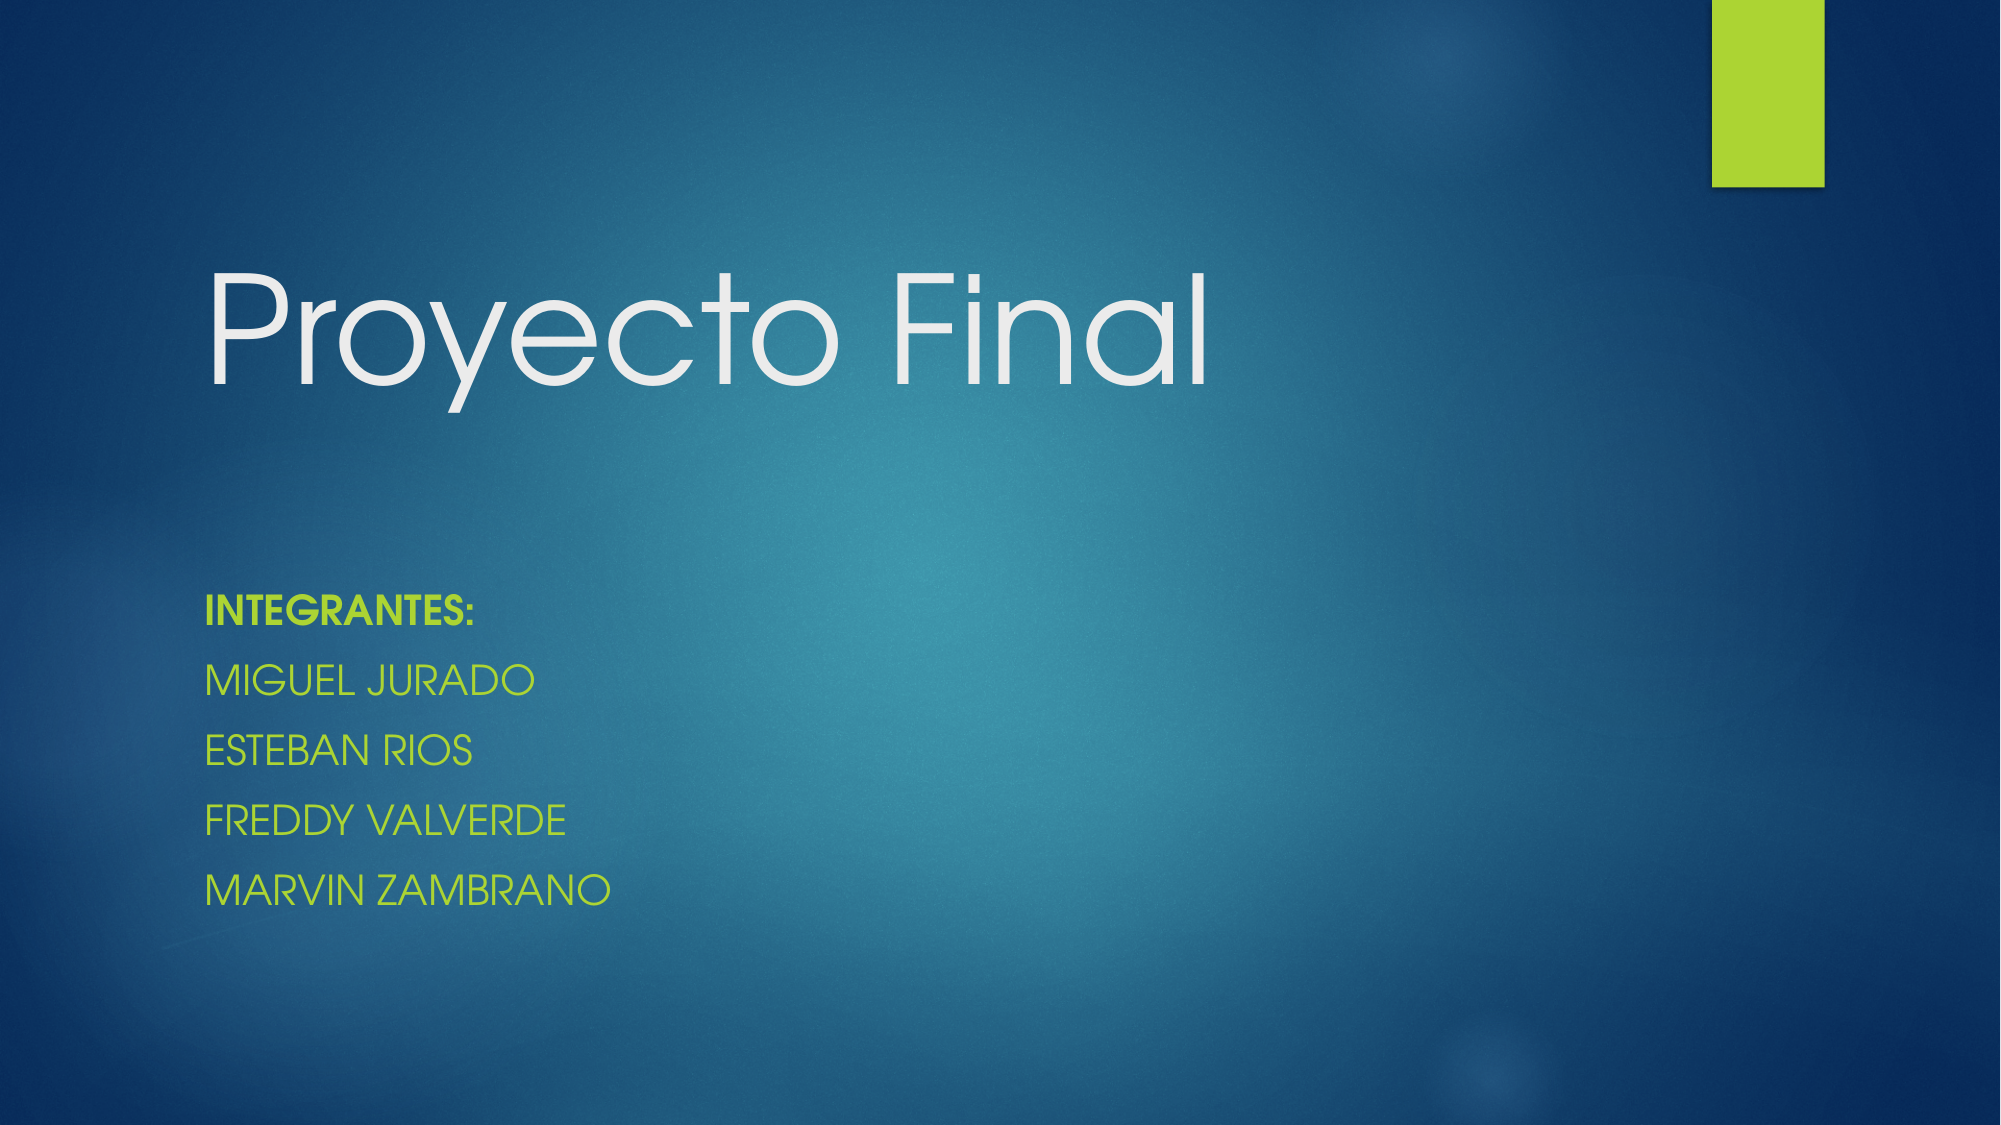

# Proyecto Final
Integrantes:
Miguel jurado
Esteban Rios
Freddy Valverde
Marvin Zambrano